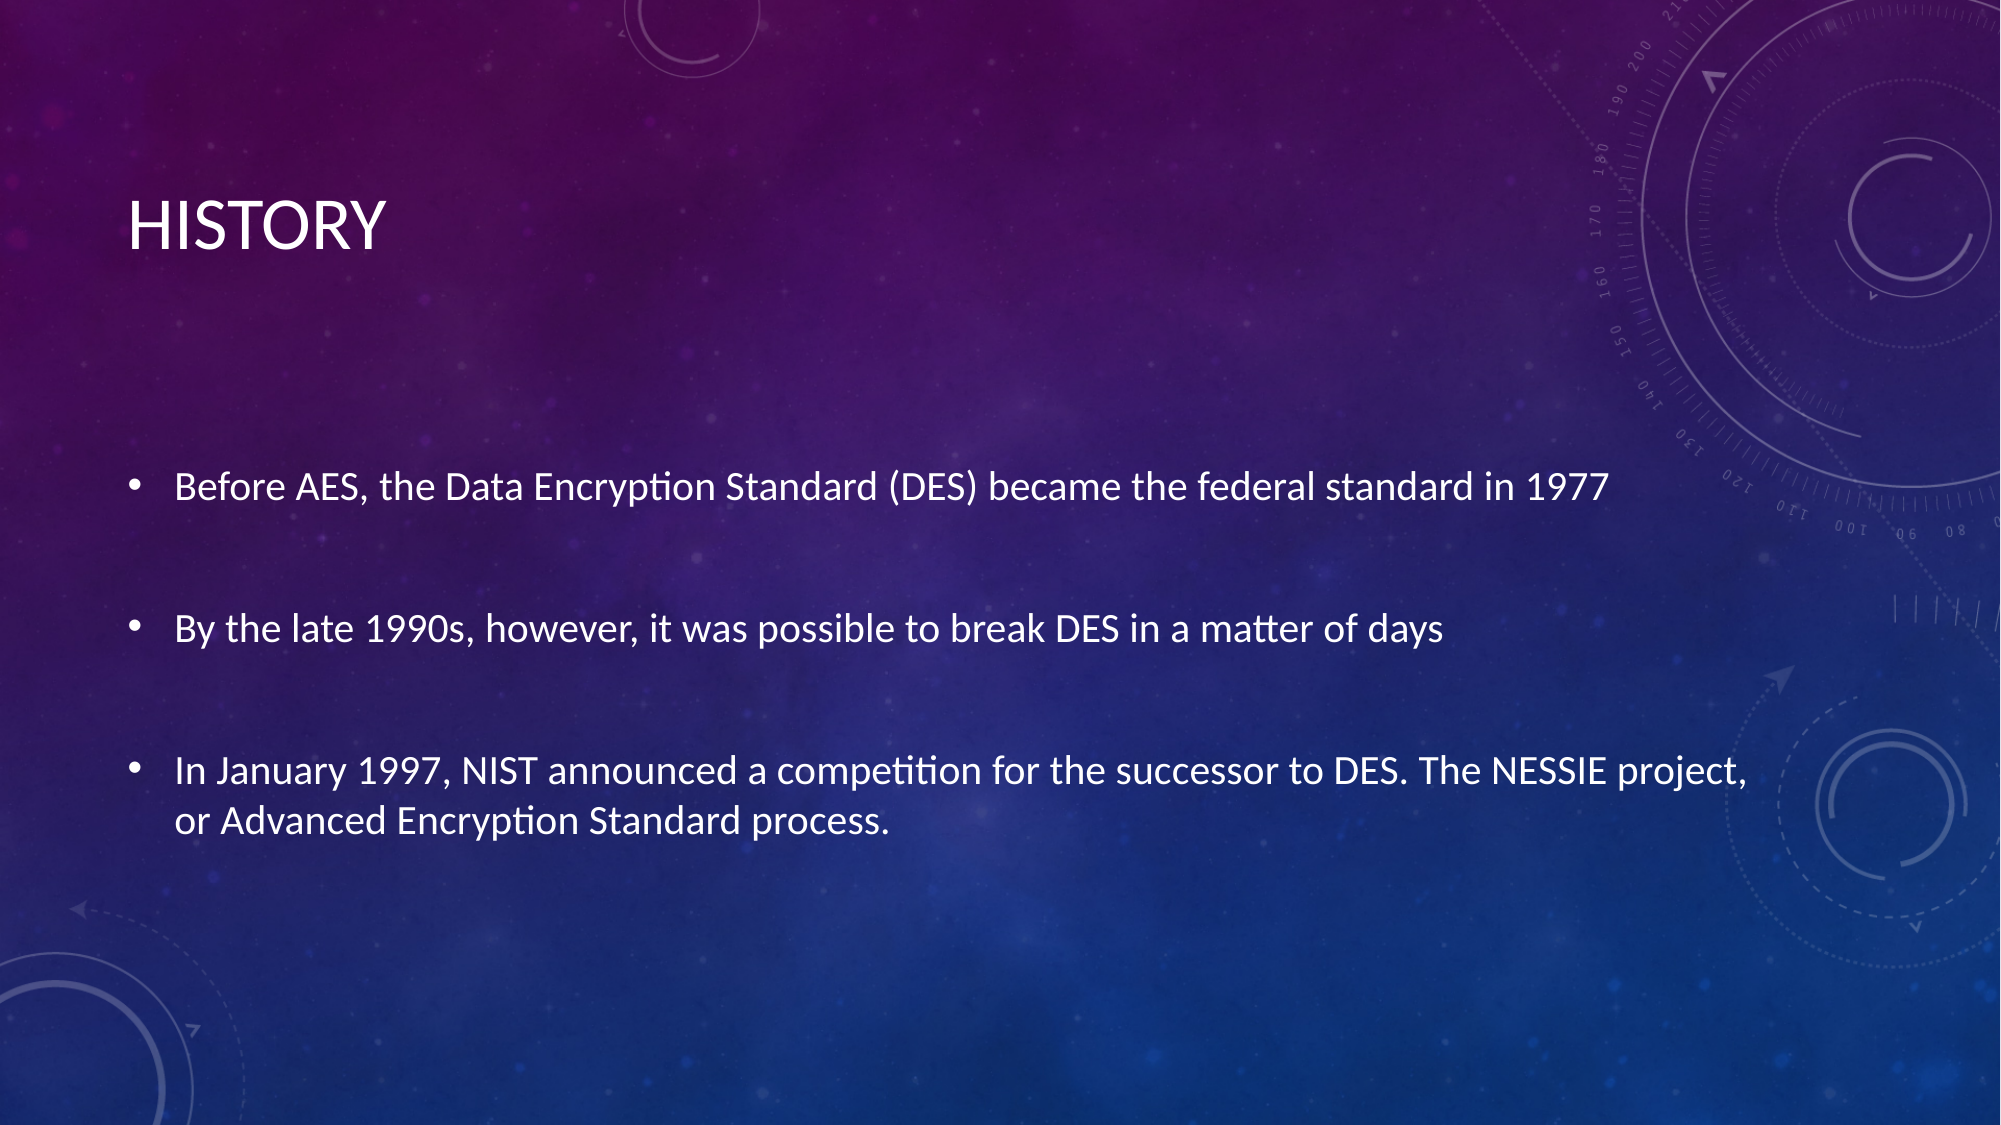

# History
Before AES, the Data Encryption Standard (DES) became the federal standard in 1977

By the late 1990s, however, it was possible to break DES in a matter of days

In January 1997, NIST announced a competition for the successor to DES. The NESSIE project, or Advanced Encryption Standard process.